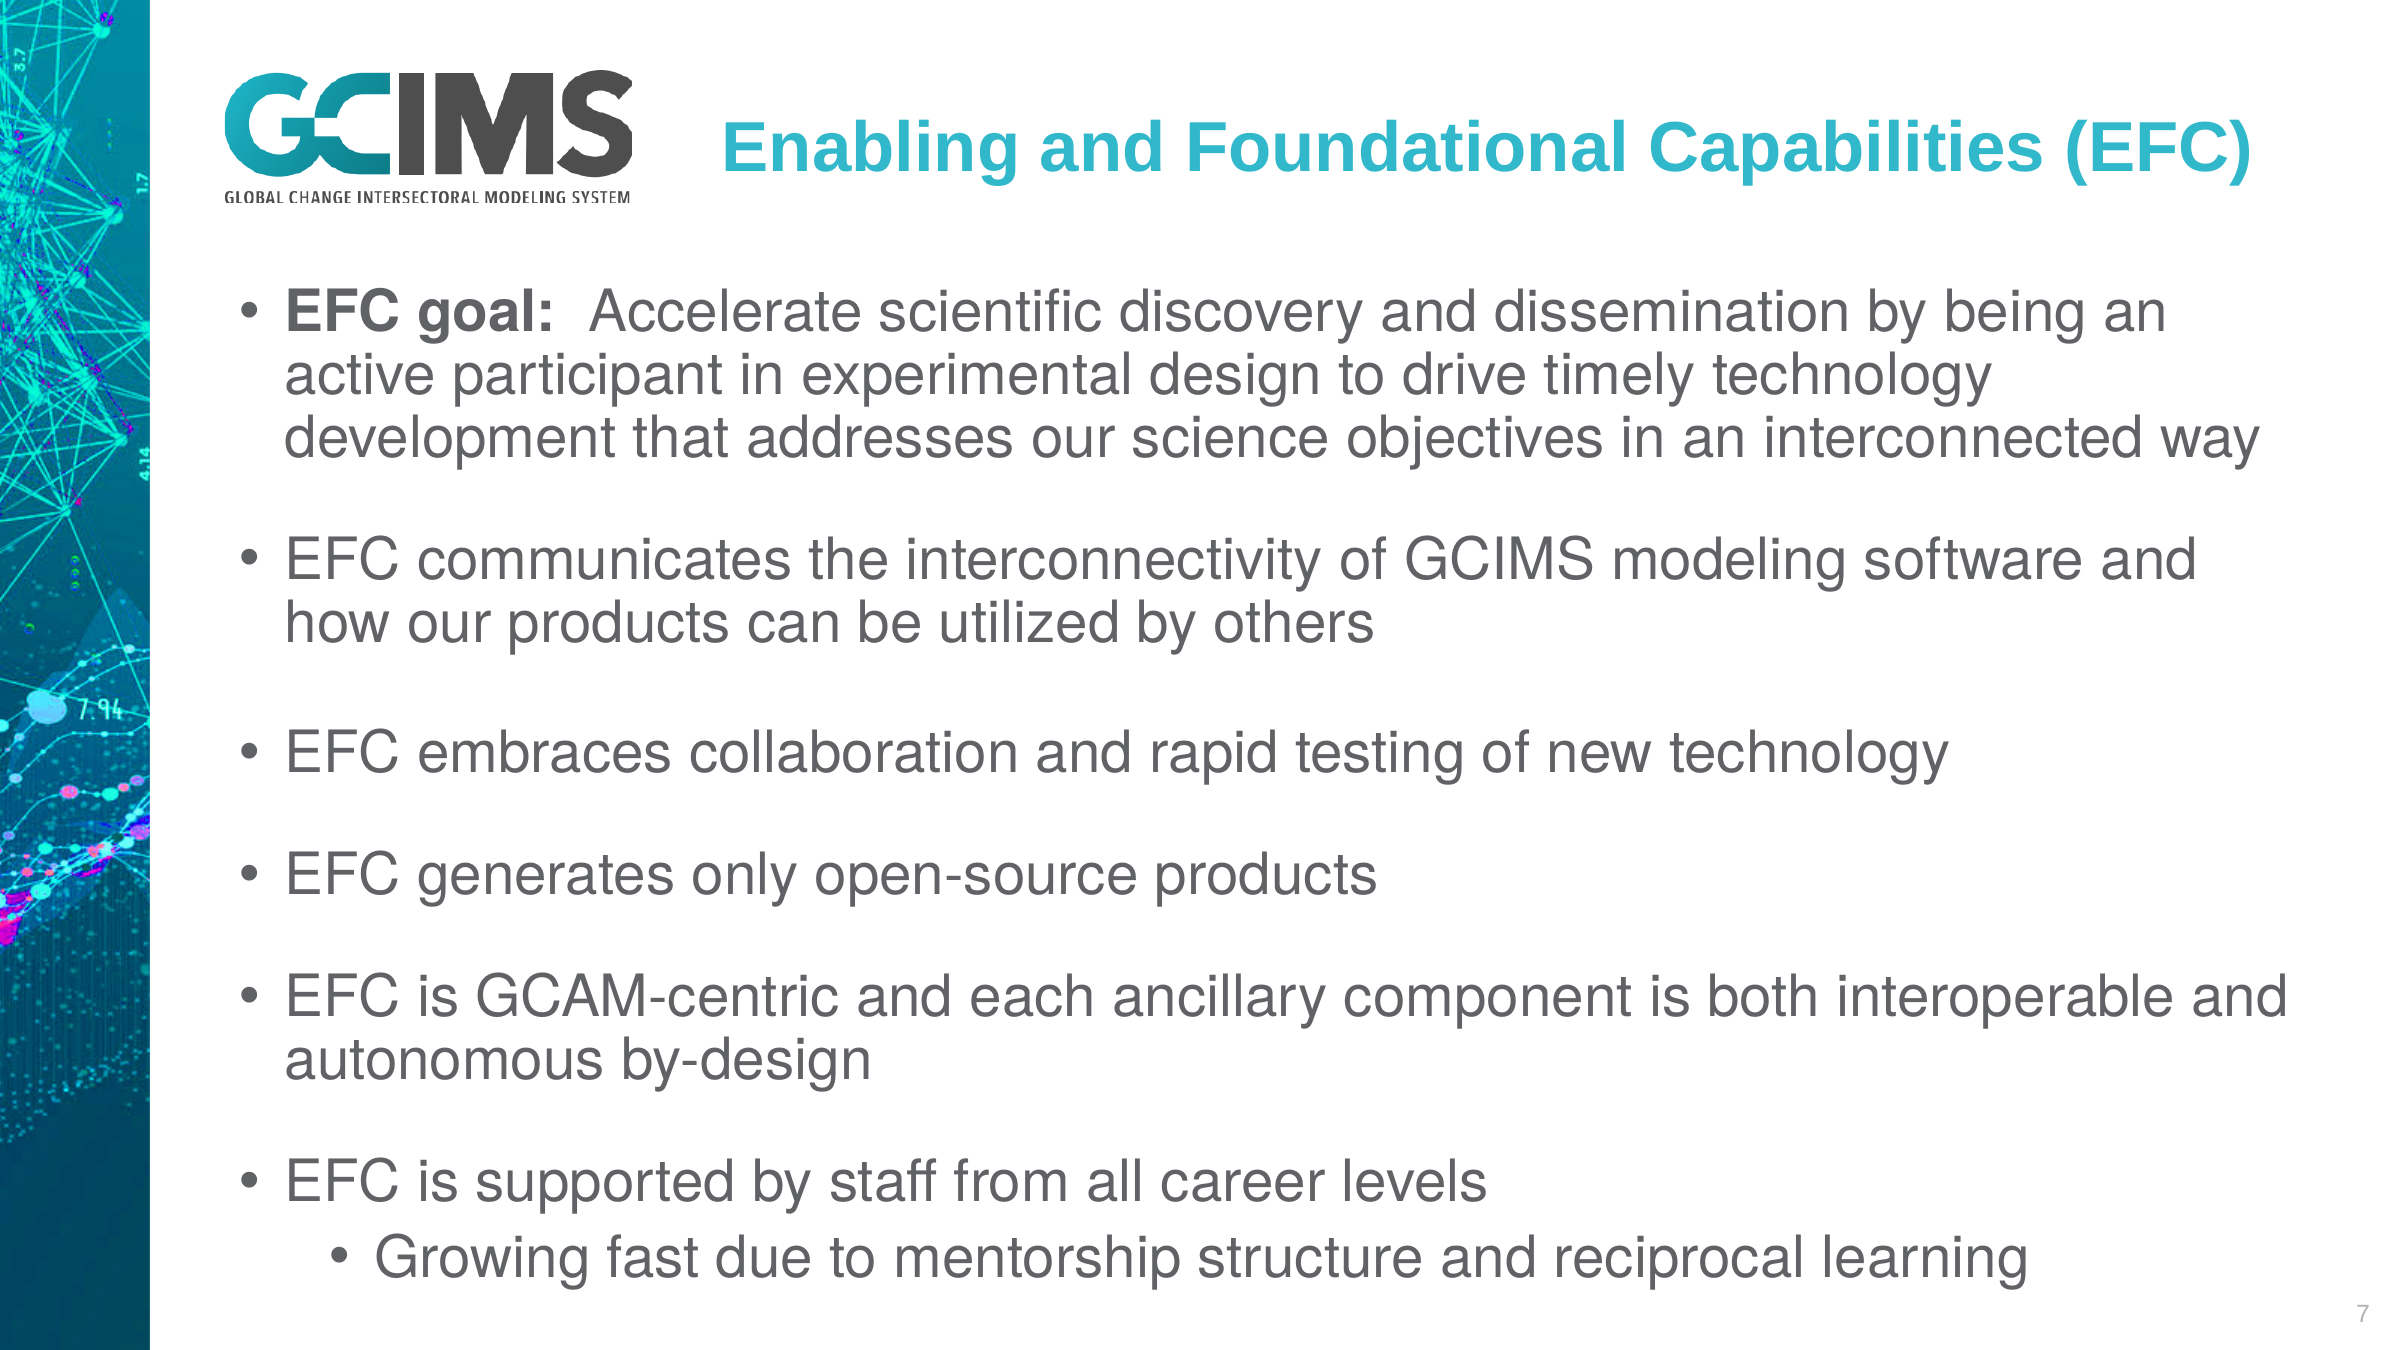

# Enabling and Foundational Capabilities (EFC)
EFC goal:  Accelerate scientific discovery and dissemination by being an active participant in experimental design to drive timely technology development that addresses our science objectives in an interconnected way

EFC communicates the interconnectivity of GCIMS modeling software and how our products can be utilized by others

EFC embraces collaboration and rapid testing of new technology

EFC generates only open-source products

EFC is GCAM-centric and each ancillary component is both interoperable and autonomous by-design

EFC is supported by staff from all career levels
Growing fast due to mentorship structure and reciprocal learning

7